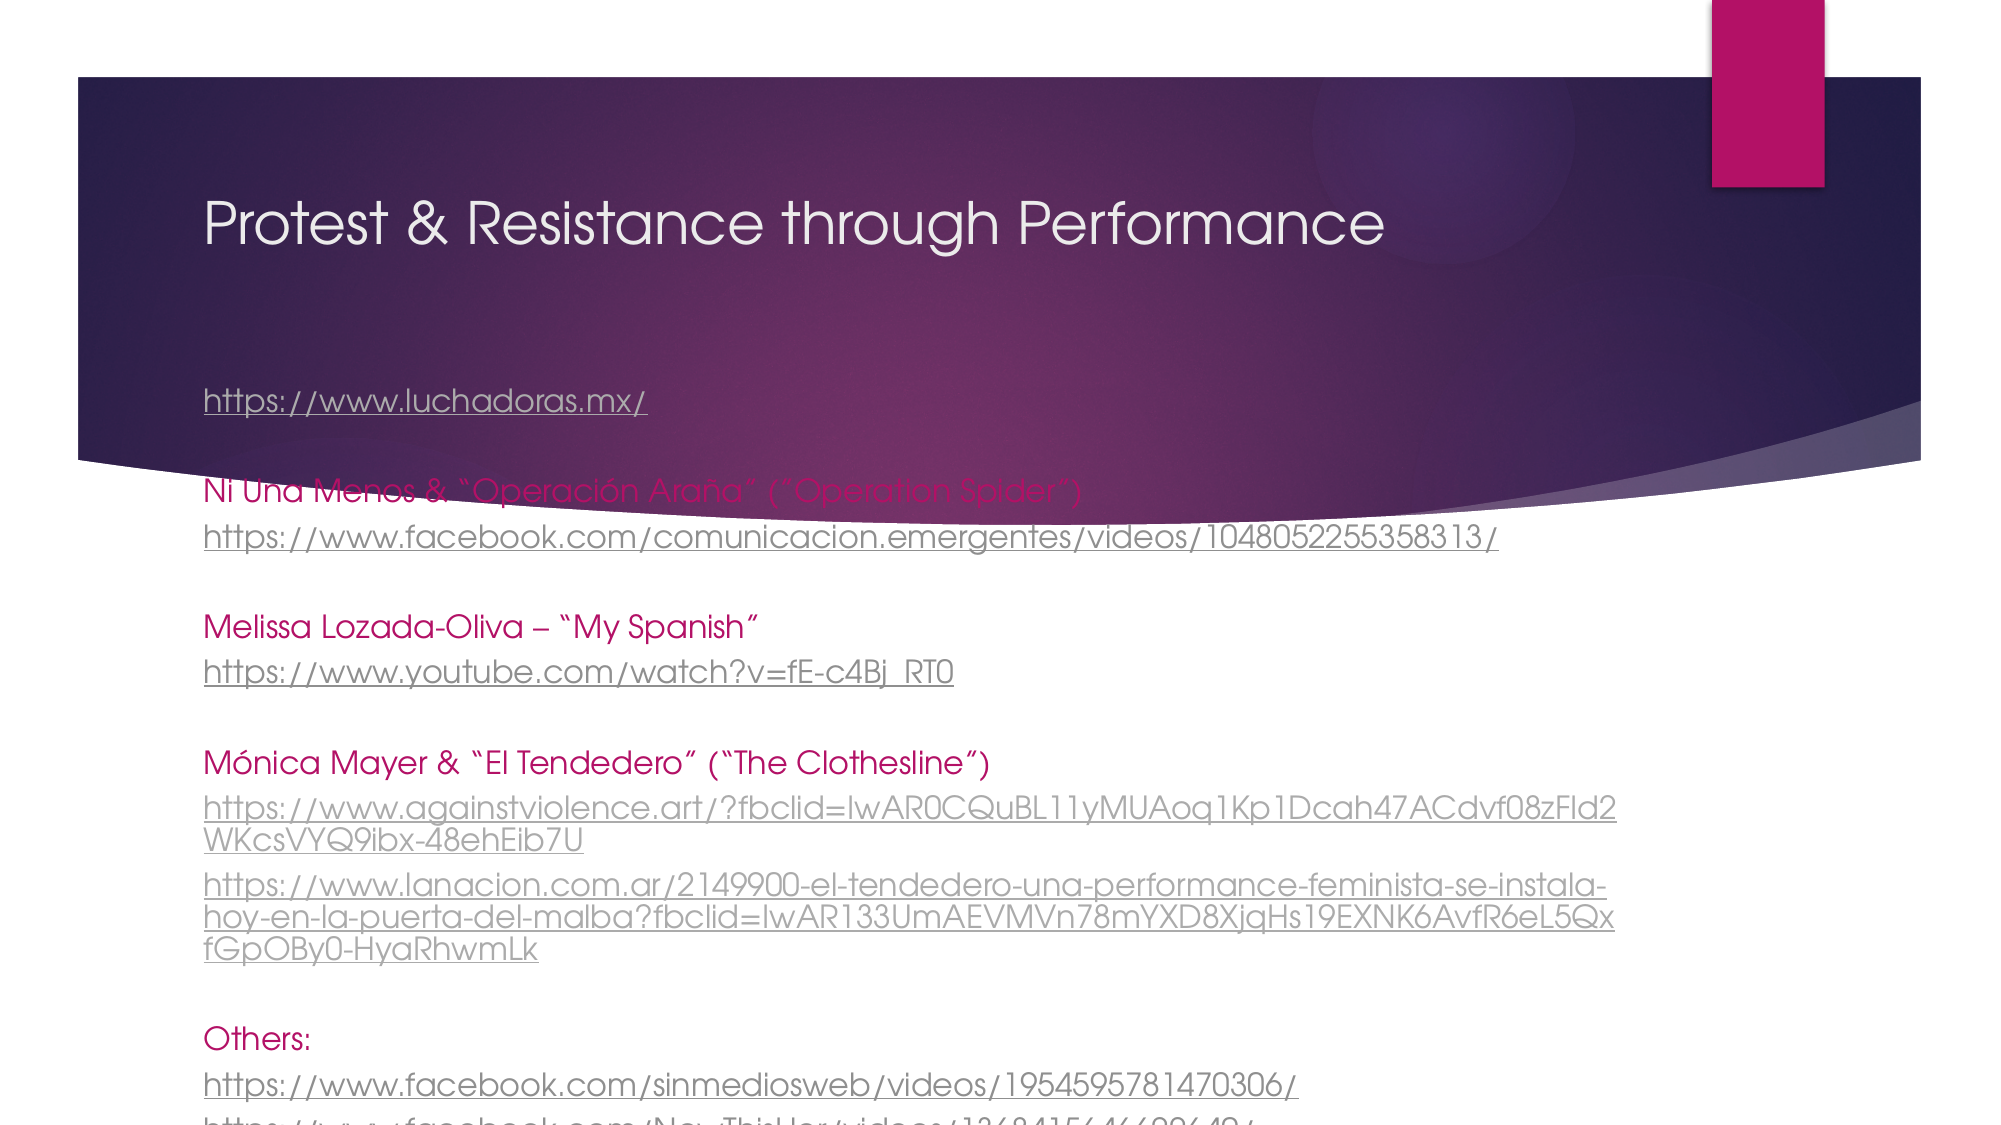

# Protest & Resistance through Performance

https://www.luchadoras.mx/

Ni Una Menos & “Operación Araña” (”Operation Spider”)
https://www.facebook.com/comunicacion.emergentes/videos/1048052255358313/

Melissa Lozada-Oliva – “My Spanish”
https://www.youtube.com/watch?v=fE-c4Bj_RT0

Mónica Mayer & “El Tendedero” (“The Clothesline”)
https://www.againstviolence.art/?fbclid=IwAR0CQuBL11yMUAoq1Kp1Dcah47ACdvf08zFId2WKcsVYQ9ibx-48ehEib7U
https://www.lanacion.com.ar/2149900-el-tendedero-una-performance-feminista-se-instala-hoy-en-la-puerta-del-malba?fbclid=IwAR133UmAEVMVn78mYXD8XjqHs19EXNK6AvfR6eL5QxfGpOBy0-HyaRhwmLk

Others:
https://www.facebook.com/sinmediosweb/videos/1954595781470306/
https://www.facebook.com/NowThisHer/videos/1368415646622640/